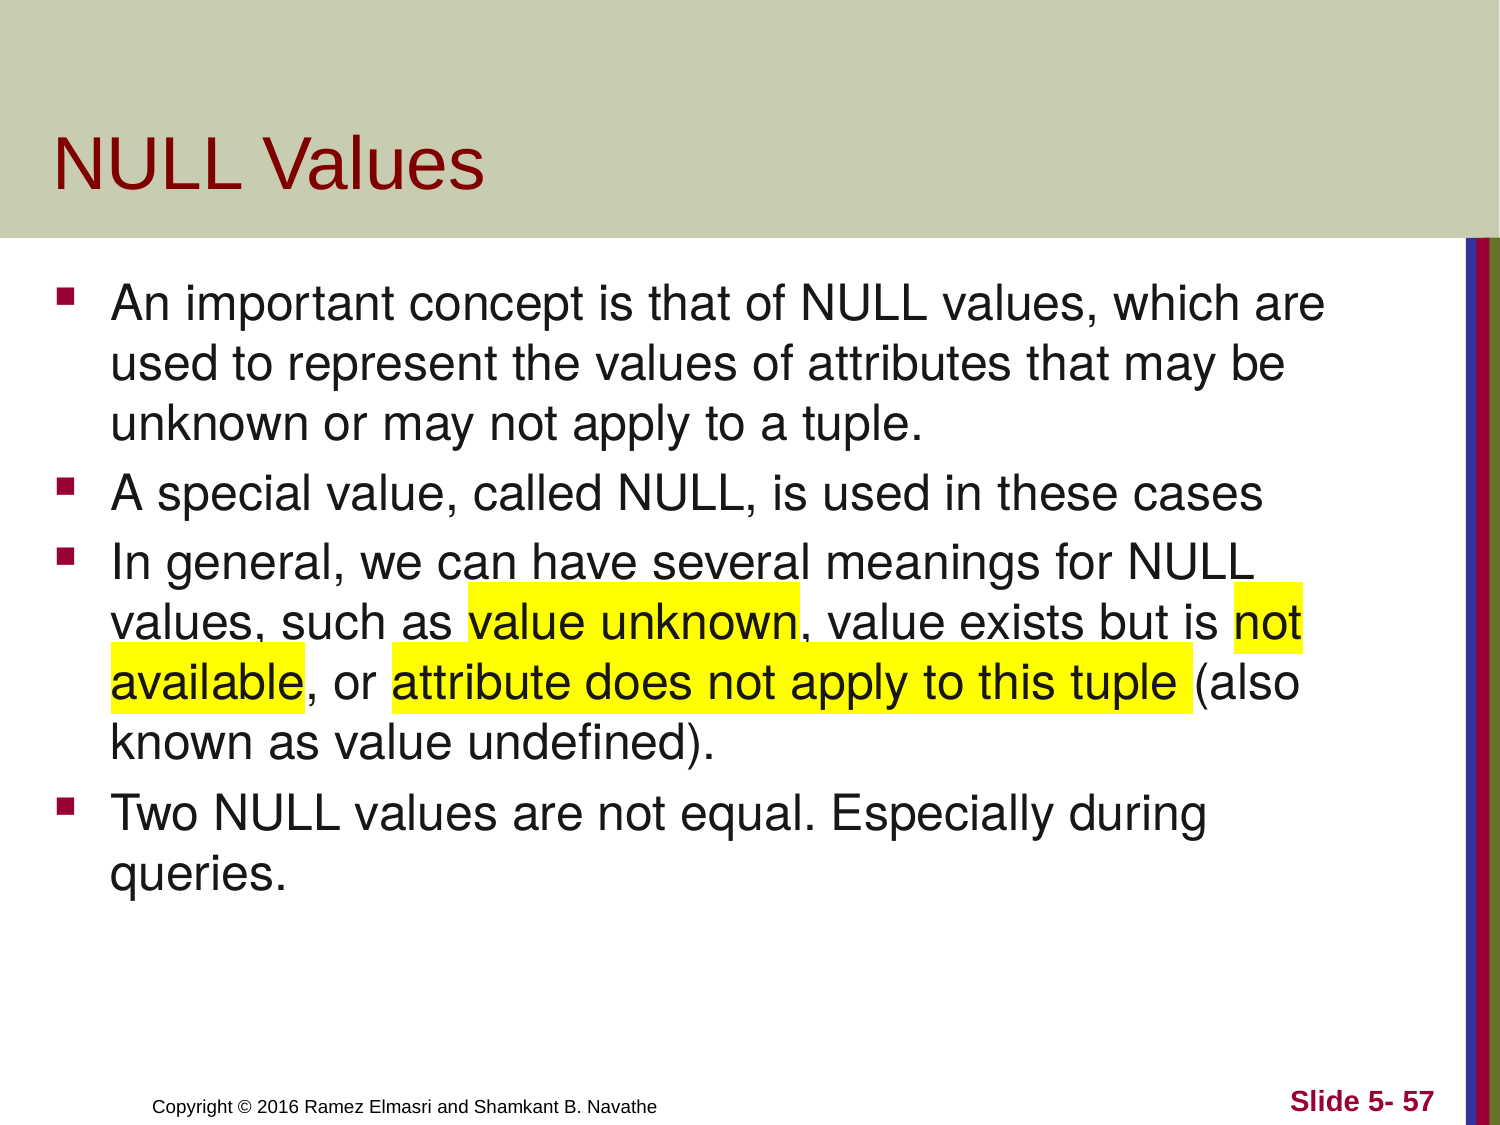

# NULL Values
An important concept is that of NULL values, which are used to represent the values of attributes that may be unknown or may not apply to a tuple.
A special value, called NULL, is used in these cases
In general, we can have several meanings for NULL values, such as value unknown, value exists but is not available, or attribute does not apply to this tuple (also known as value undefined).
Two NULL values are not equal. Especially during queries.

Slide 5- 57